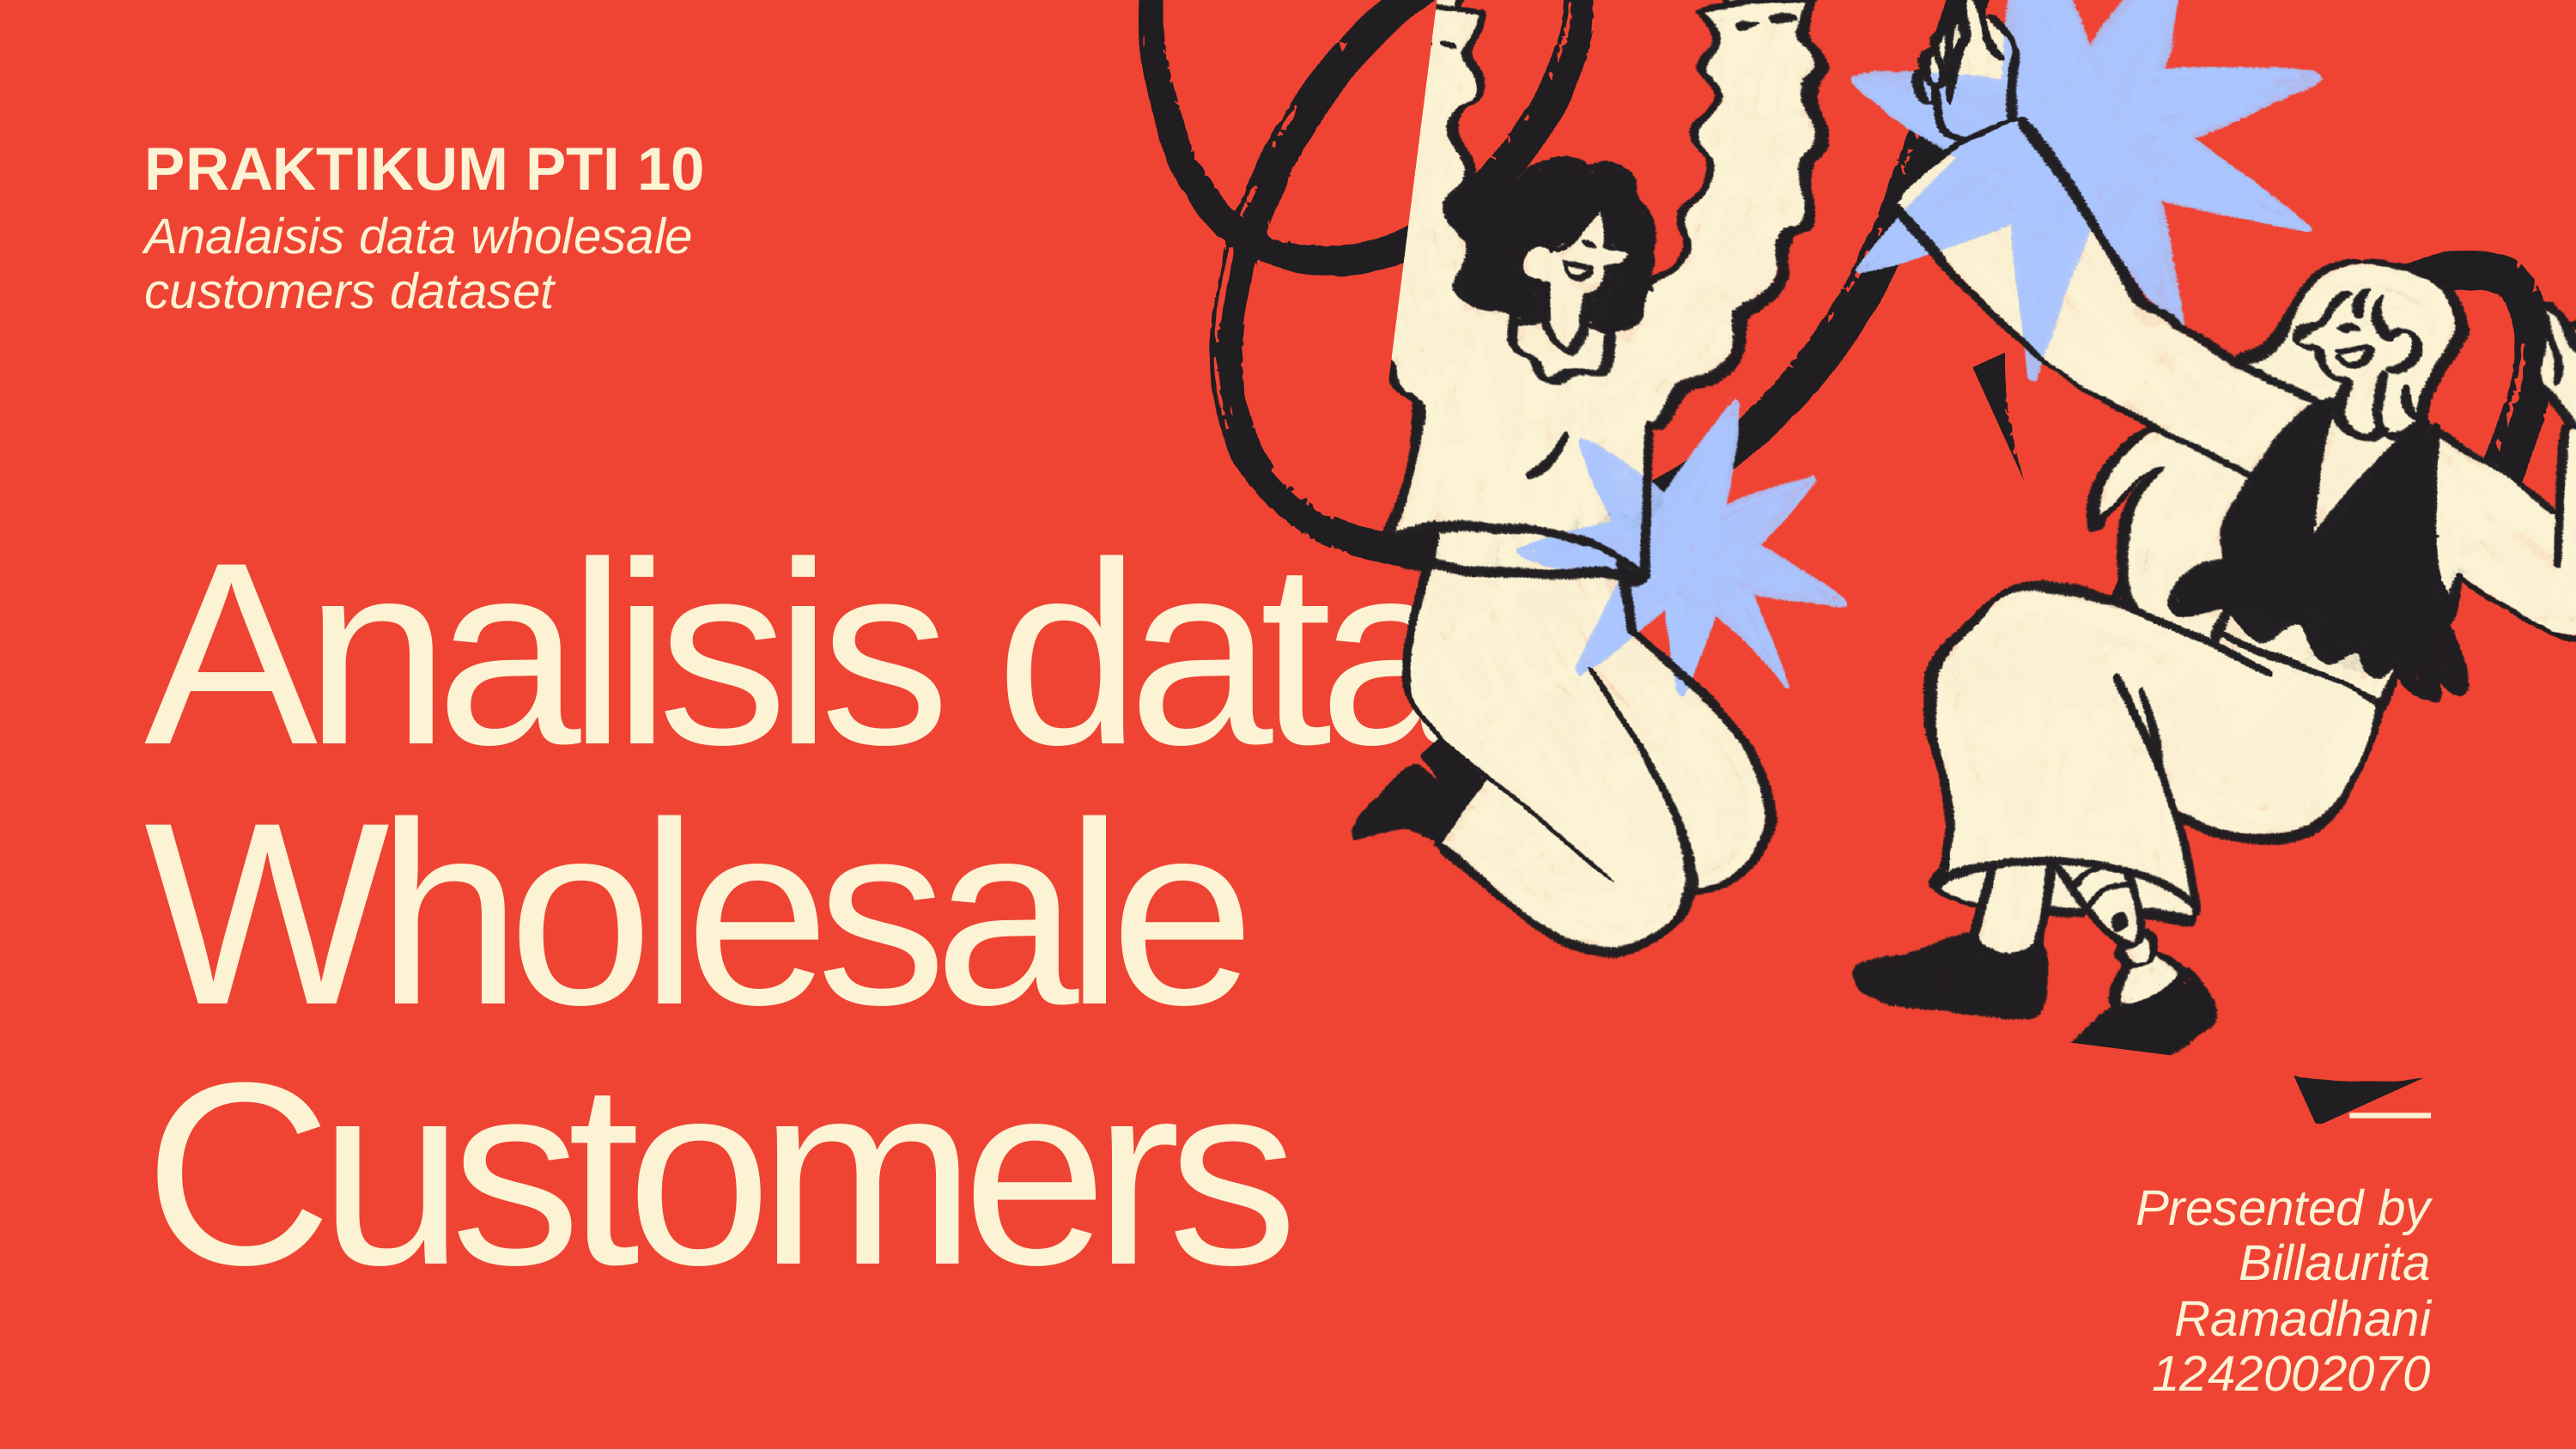

PRAKTIKUM PTI 10
Analaisis data wholesale customers dataset
Analisis data Wholesale Customers

Presented by Billaurita Ramadhani
1242002070